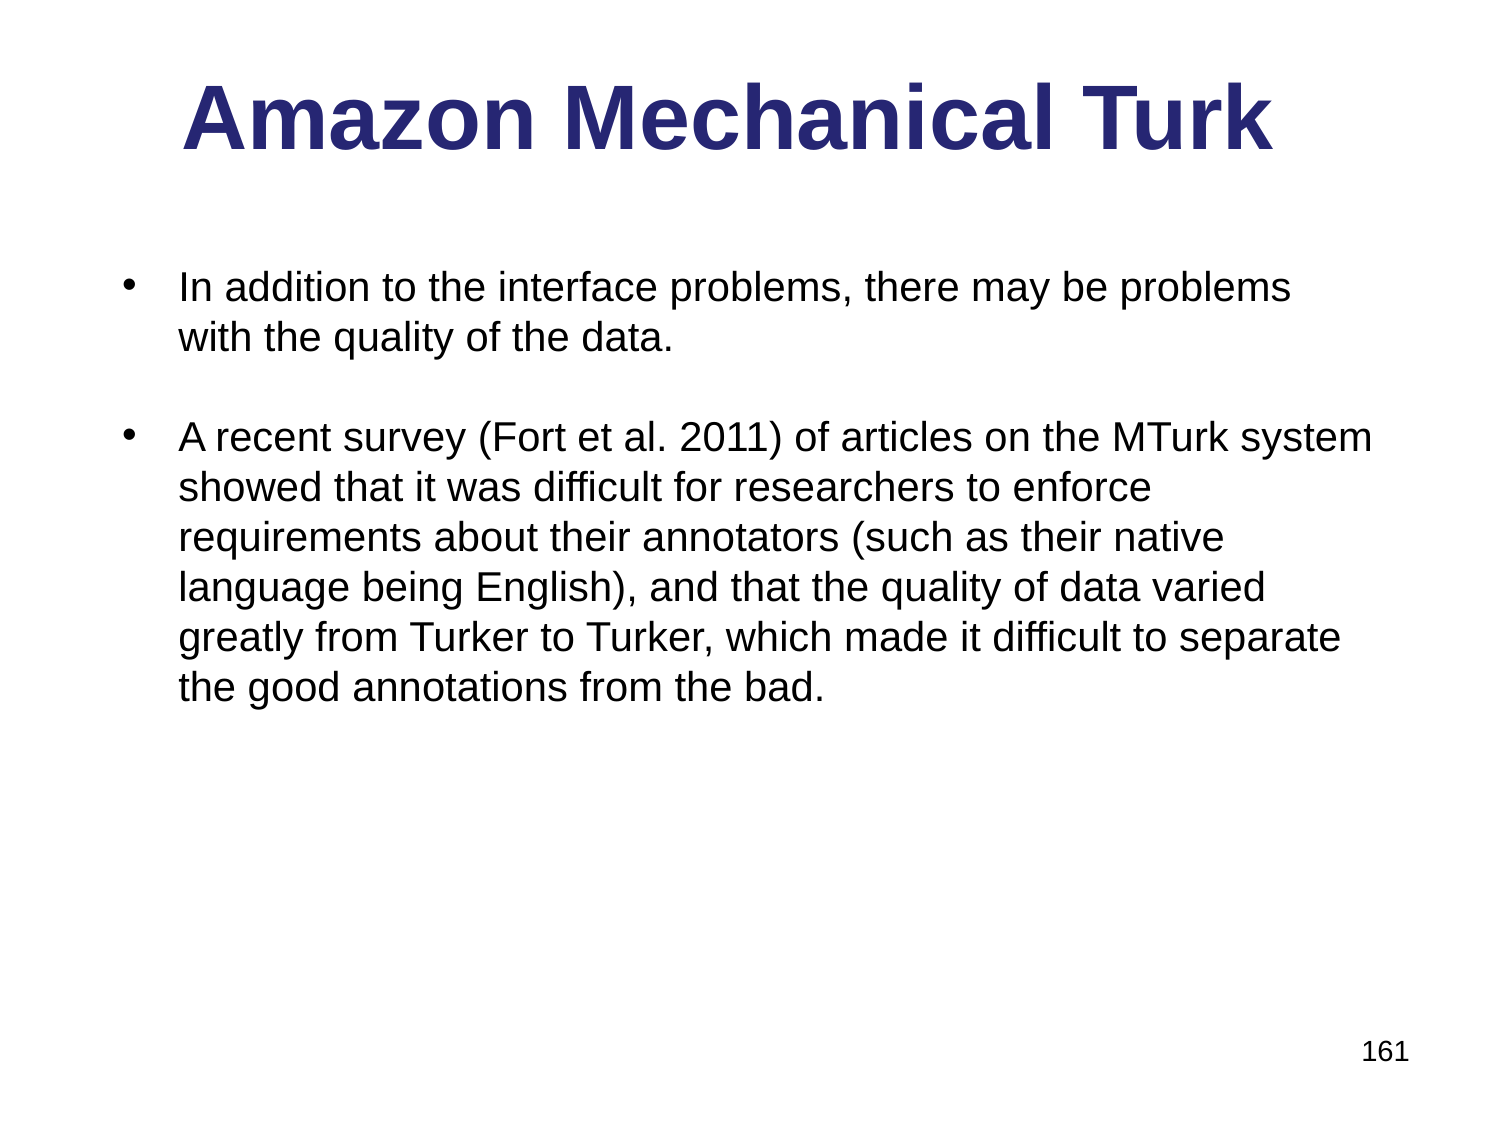

# Amazon Mechanical Turk

In addition to the interface problems, there may be problems with the quality of the data.

A recent survey (Fort et al. 2011) of articles on the MTurk system showed that it was difficult for researchers to enforce requirements about their annotators (such as their native language being English), and that the quality of data varied greatly from Turker to Turker, which made it difficult to separate the good annotations from the bad.

161